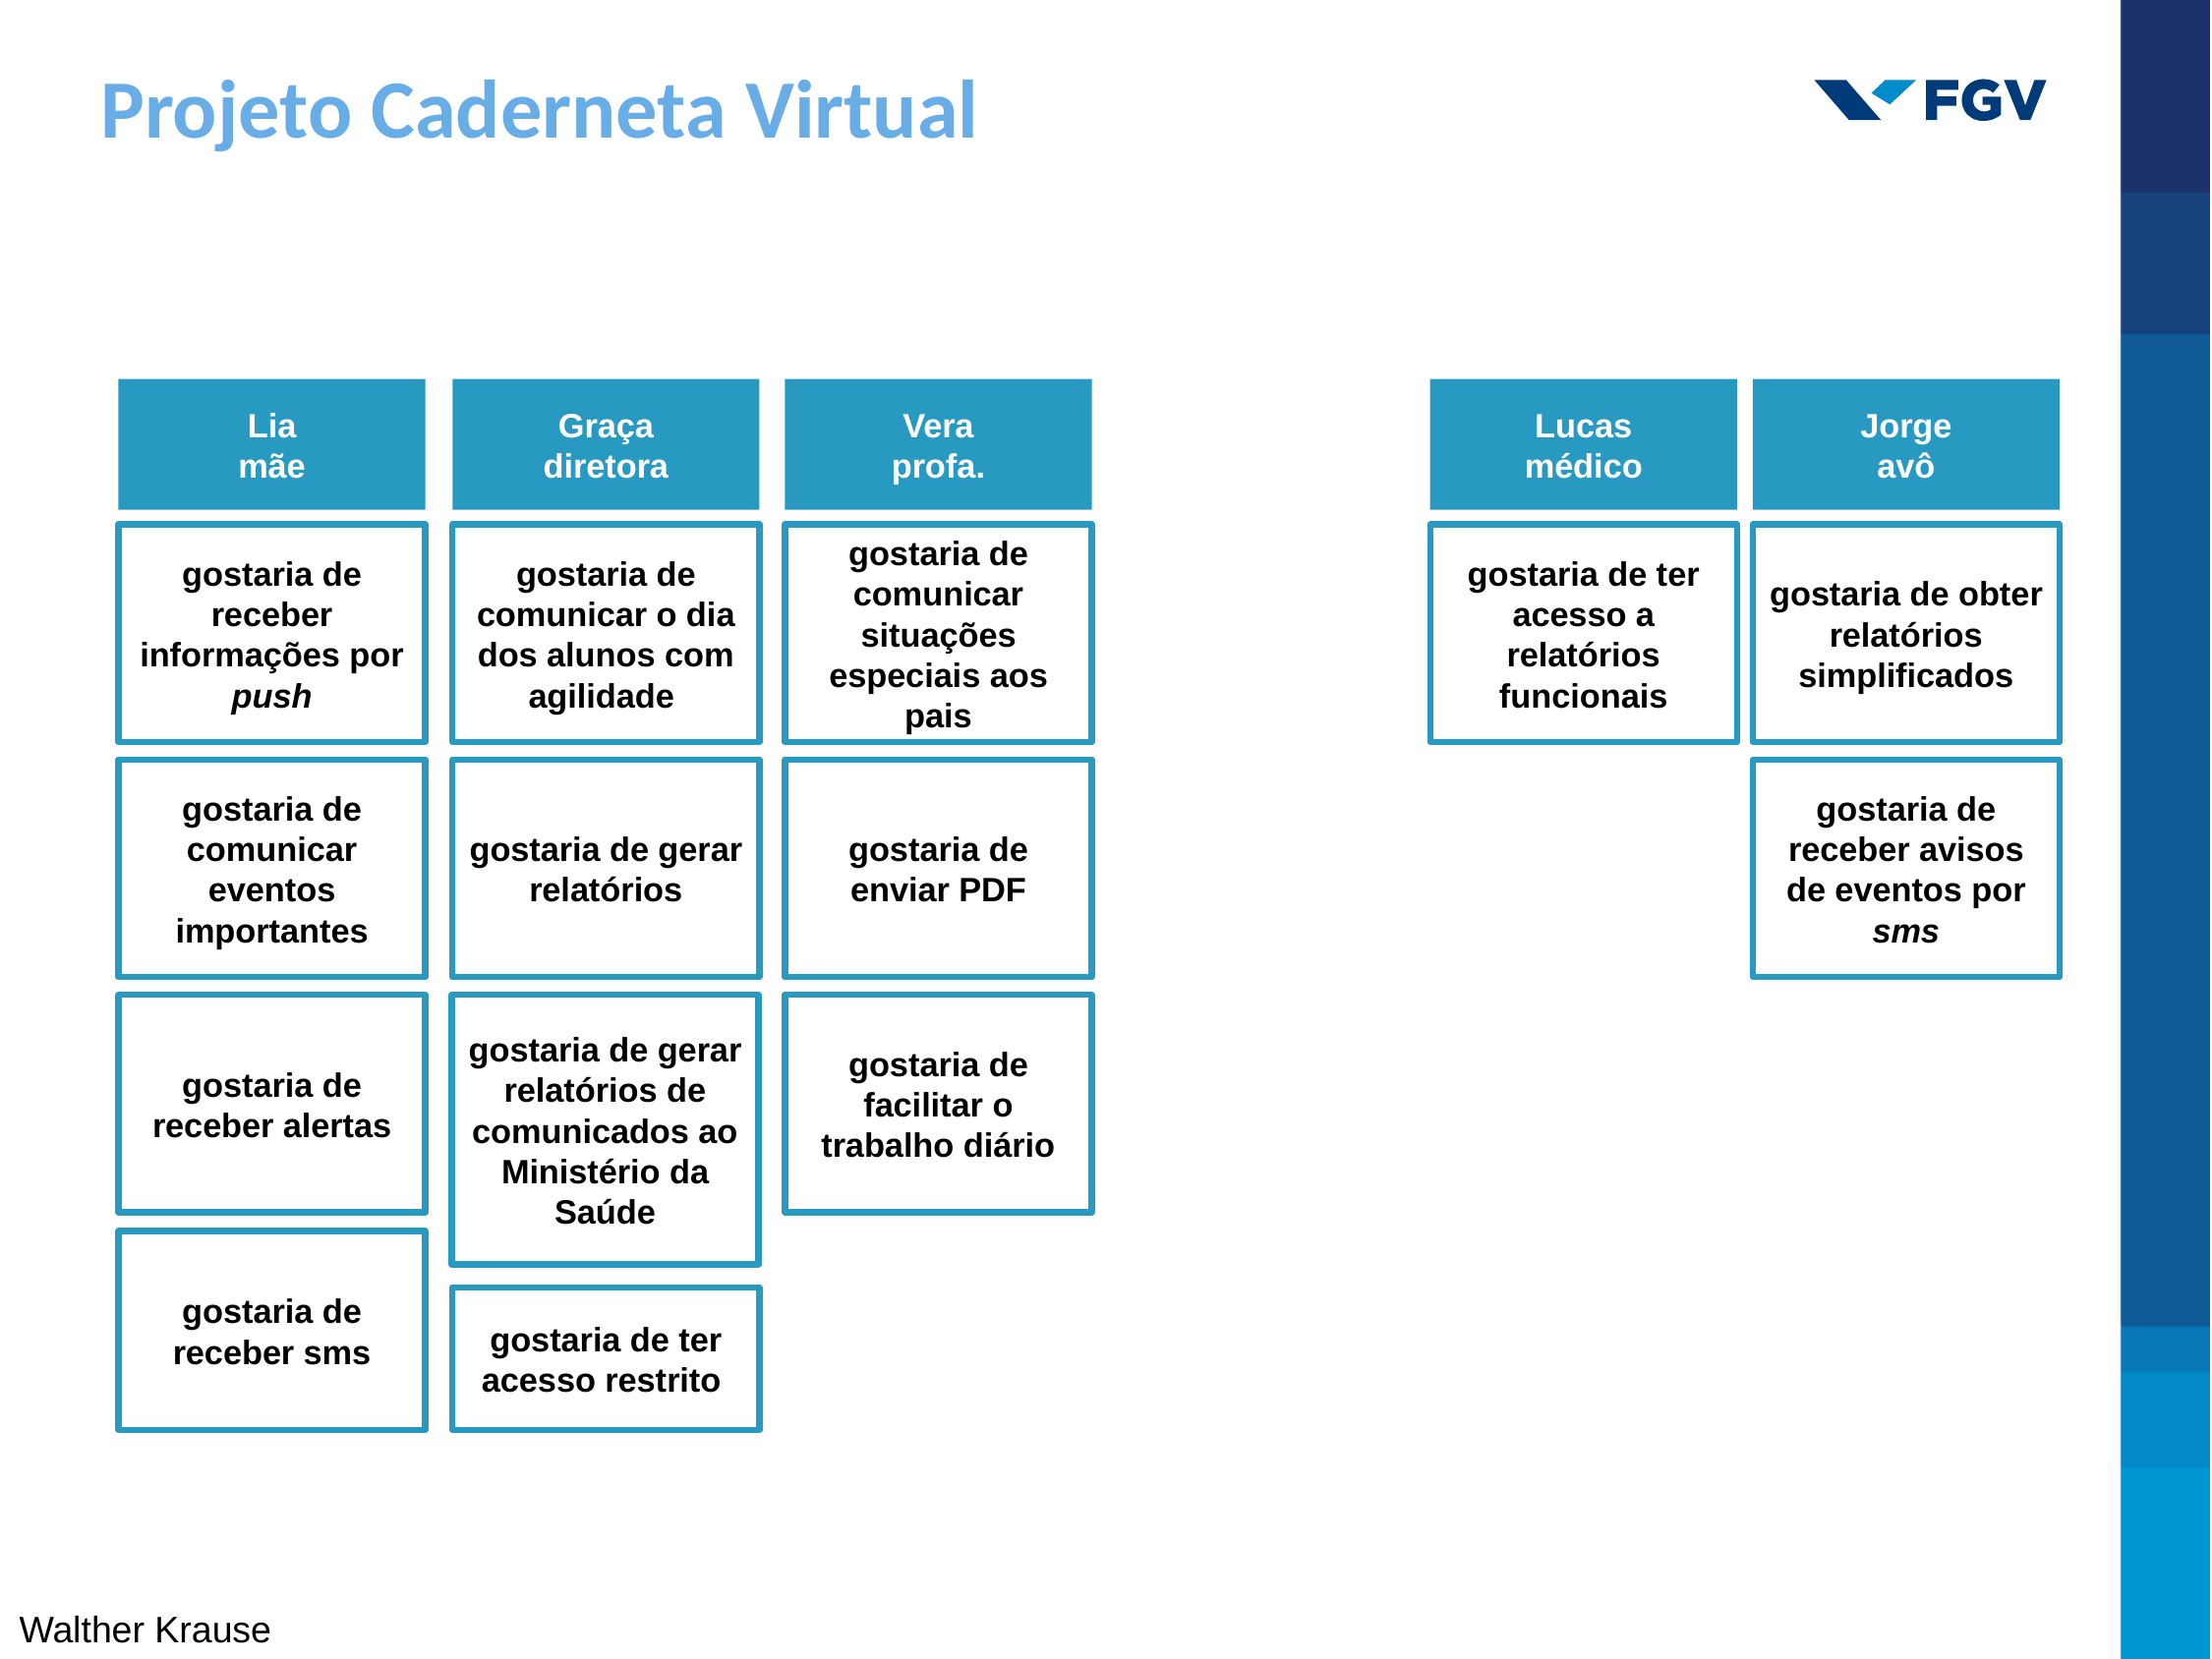

Projeto Caderneta Virtual
Lia
mãe
Graça
diretora
Vera
profa.
Lucas
médico
Jorge
avô
gostaria de receber informações por push
gostaria de comunicar o dia dos alunos com agilidade
gostaria de comunicar situações especiais aos pais
gostaria de ter acesso a relatórios funcionais
gostaria de obter relatórios simplificados
gostaria de comunicar eventos importantes
gostaria de gerar relatórios
gostaria de enviar PDF
gostaria de receber avisos de eventos por sms
gostaria de receber alertas
gostaria de gerar relatórios de comunicados ao Ministério da Saúde
gostaria de facilitar o trabalho diário
gostaria de receber sms
gostaria de ter acesso restrito